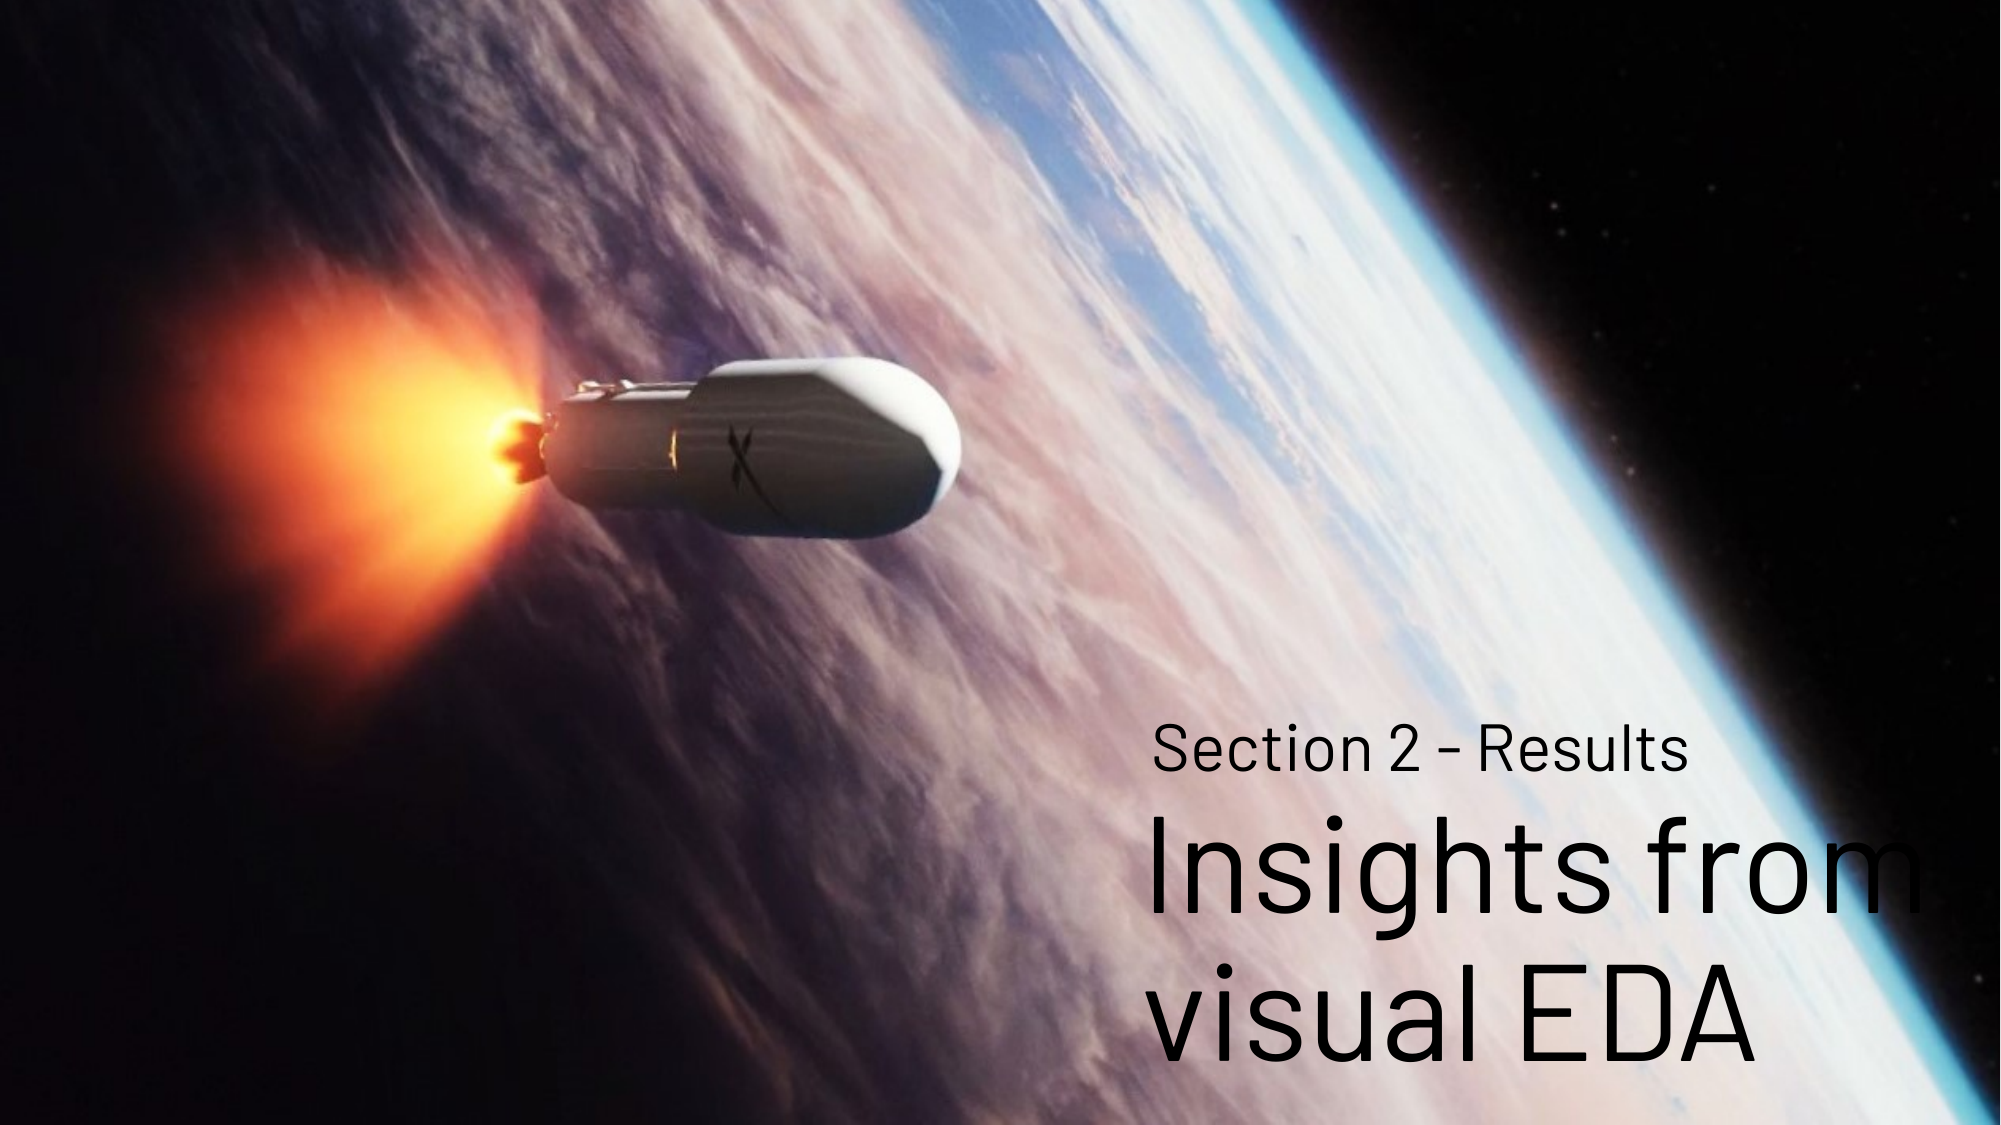

Section 2 - Results
Insights from visual EDA